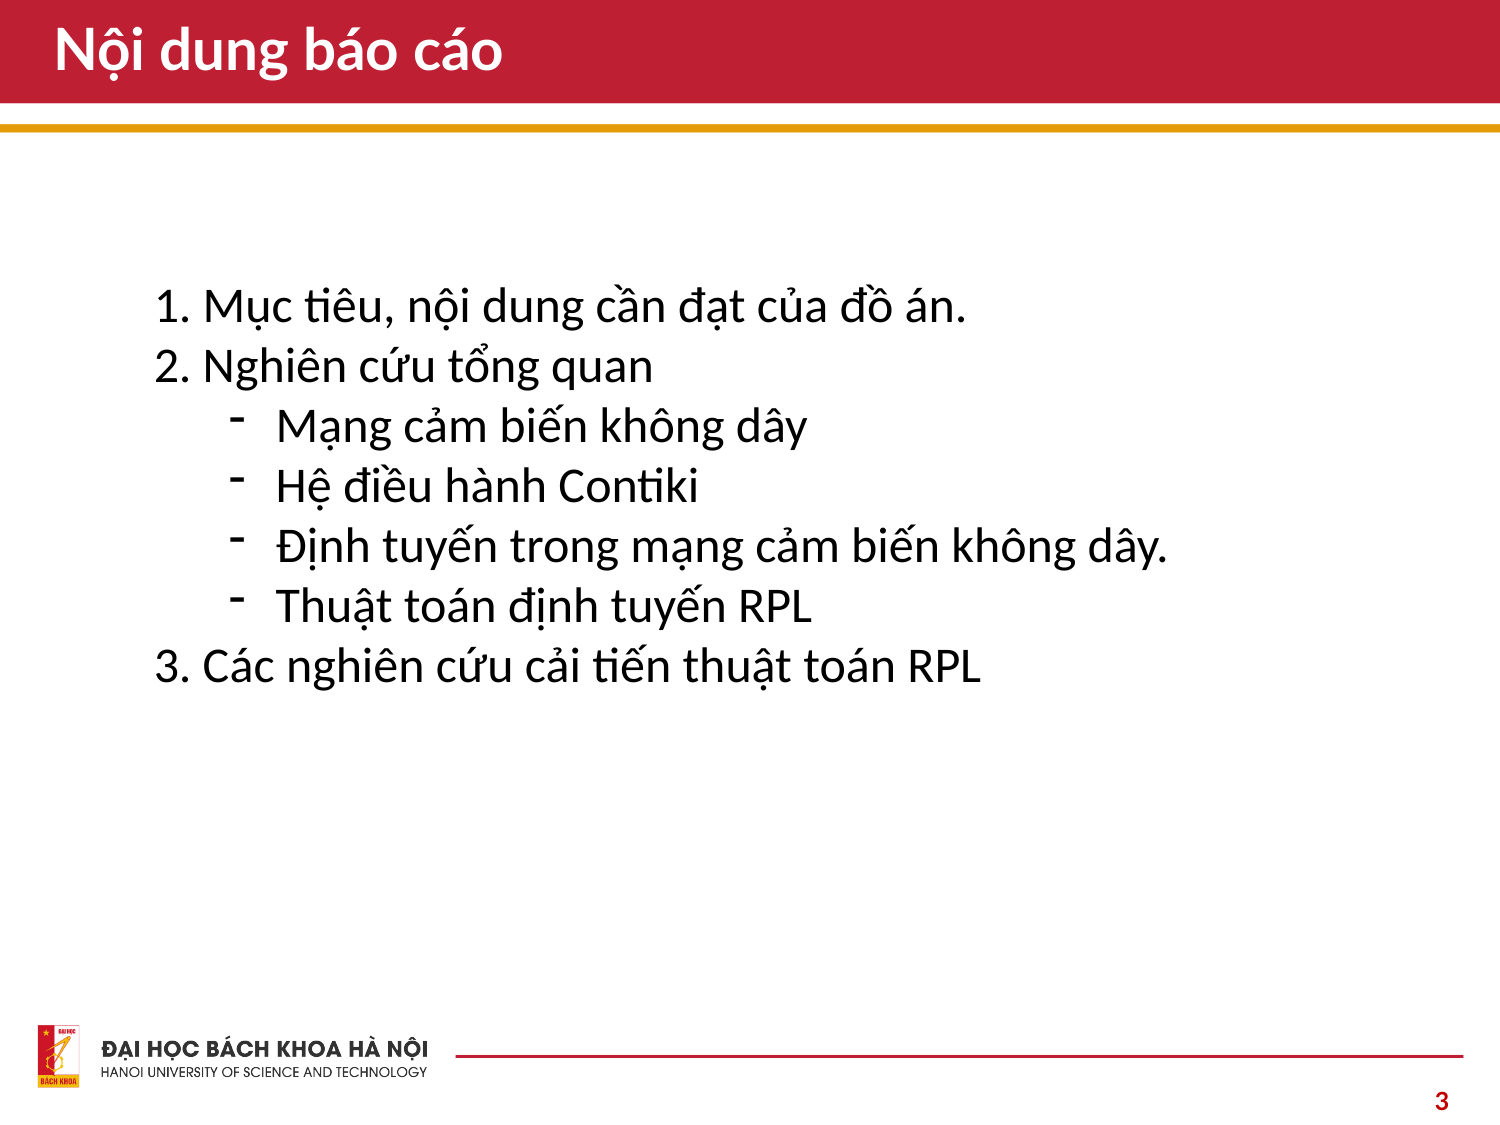

# Nội dung báo cáo
1. Mục tiêu, nội dung cần đạt của đồ án.
2. Nghiên cứu tổng quan
Mạng cảm biến không dây
Hệ điều hành Contiki
Định tuyến trong mạng cảm biến không dây.
Thuật toán định tuyến RPL
3. Các nghiên cứu cải tiến thuật toán RPL

3